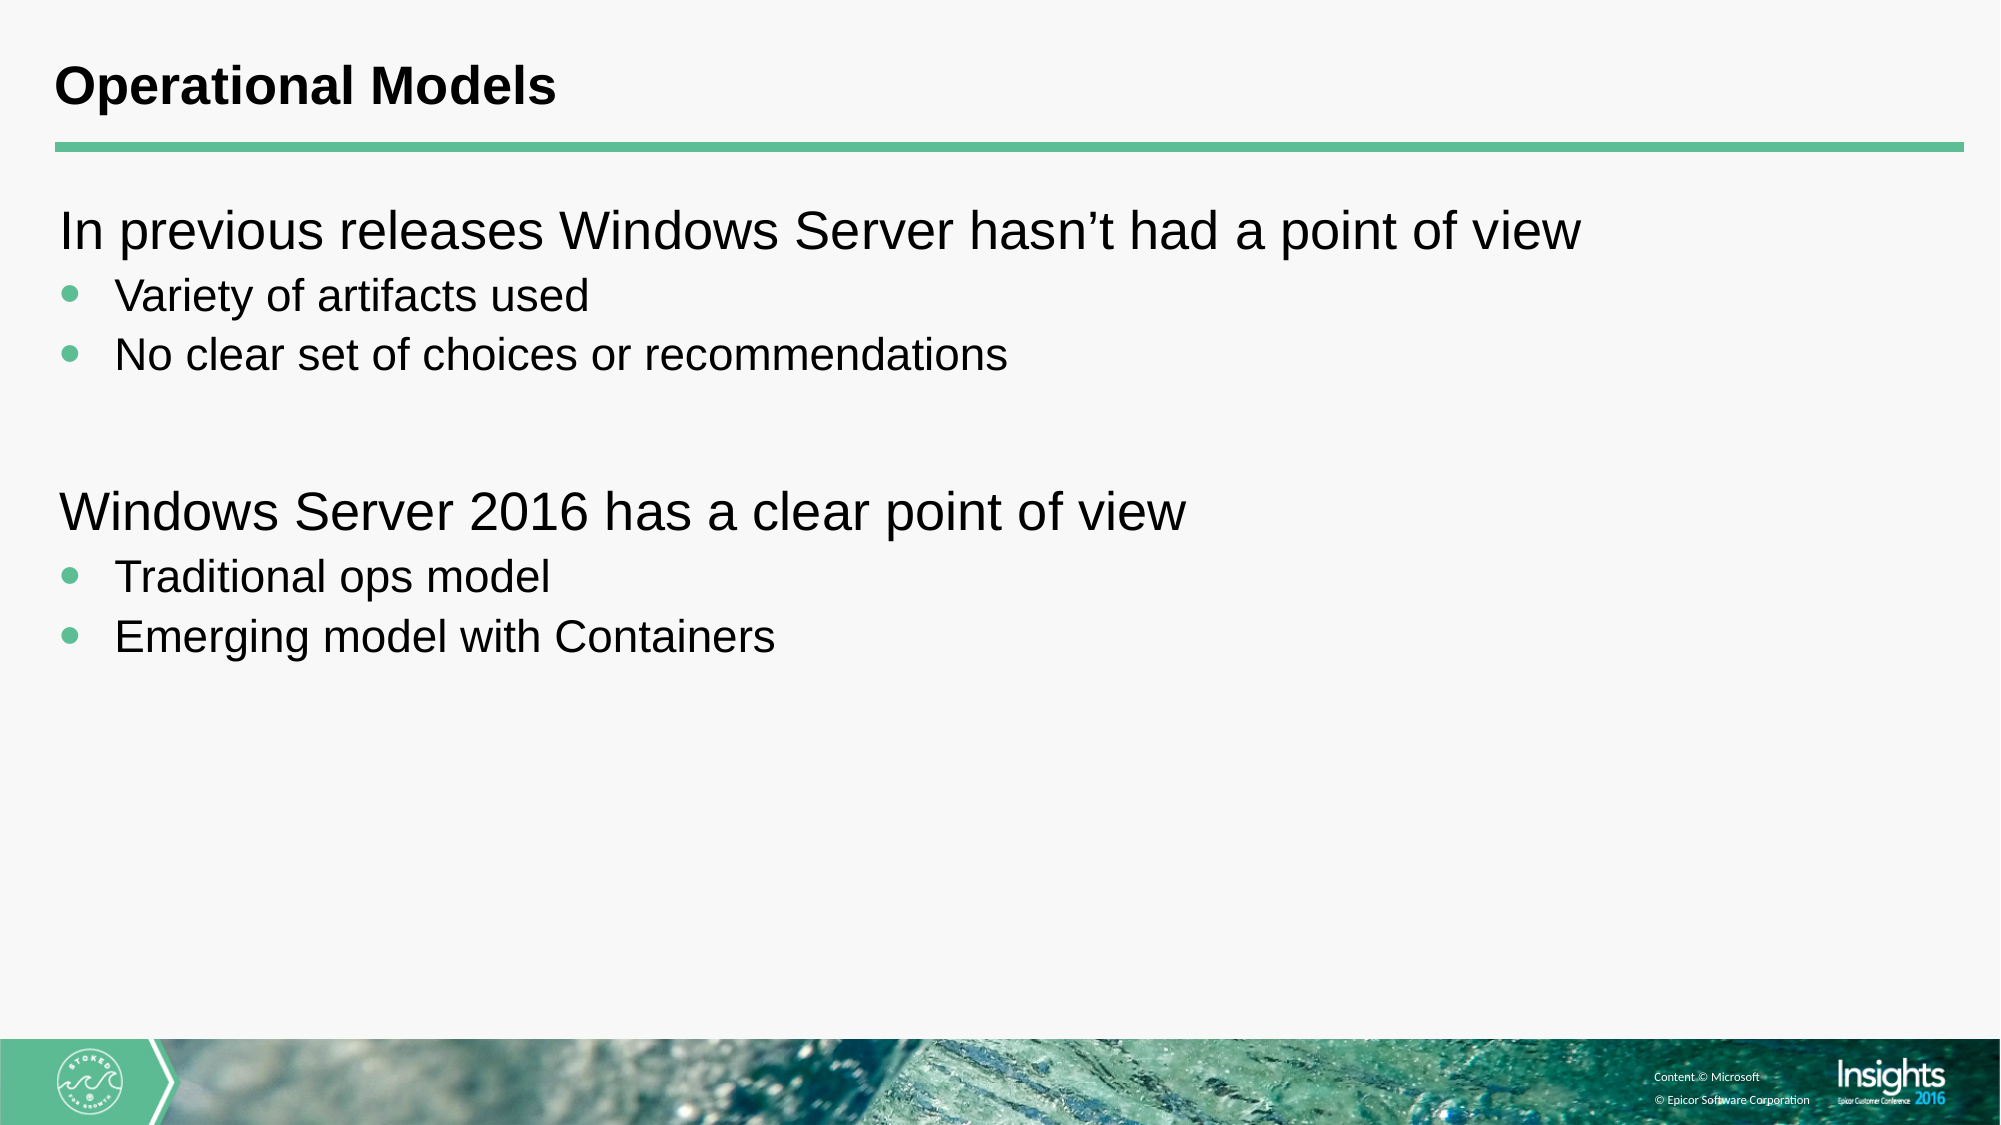

# Operational Models
In previous releases Windows Server hasn’t had a point of view
Variety of artifacts used
No clear set of choices or recommendations

Windows Server 2016 has a clear point of view
Traditional ops model
Emerging model with Containers

Content © Microsoft